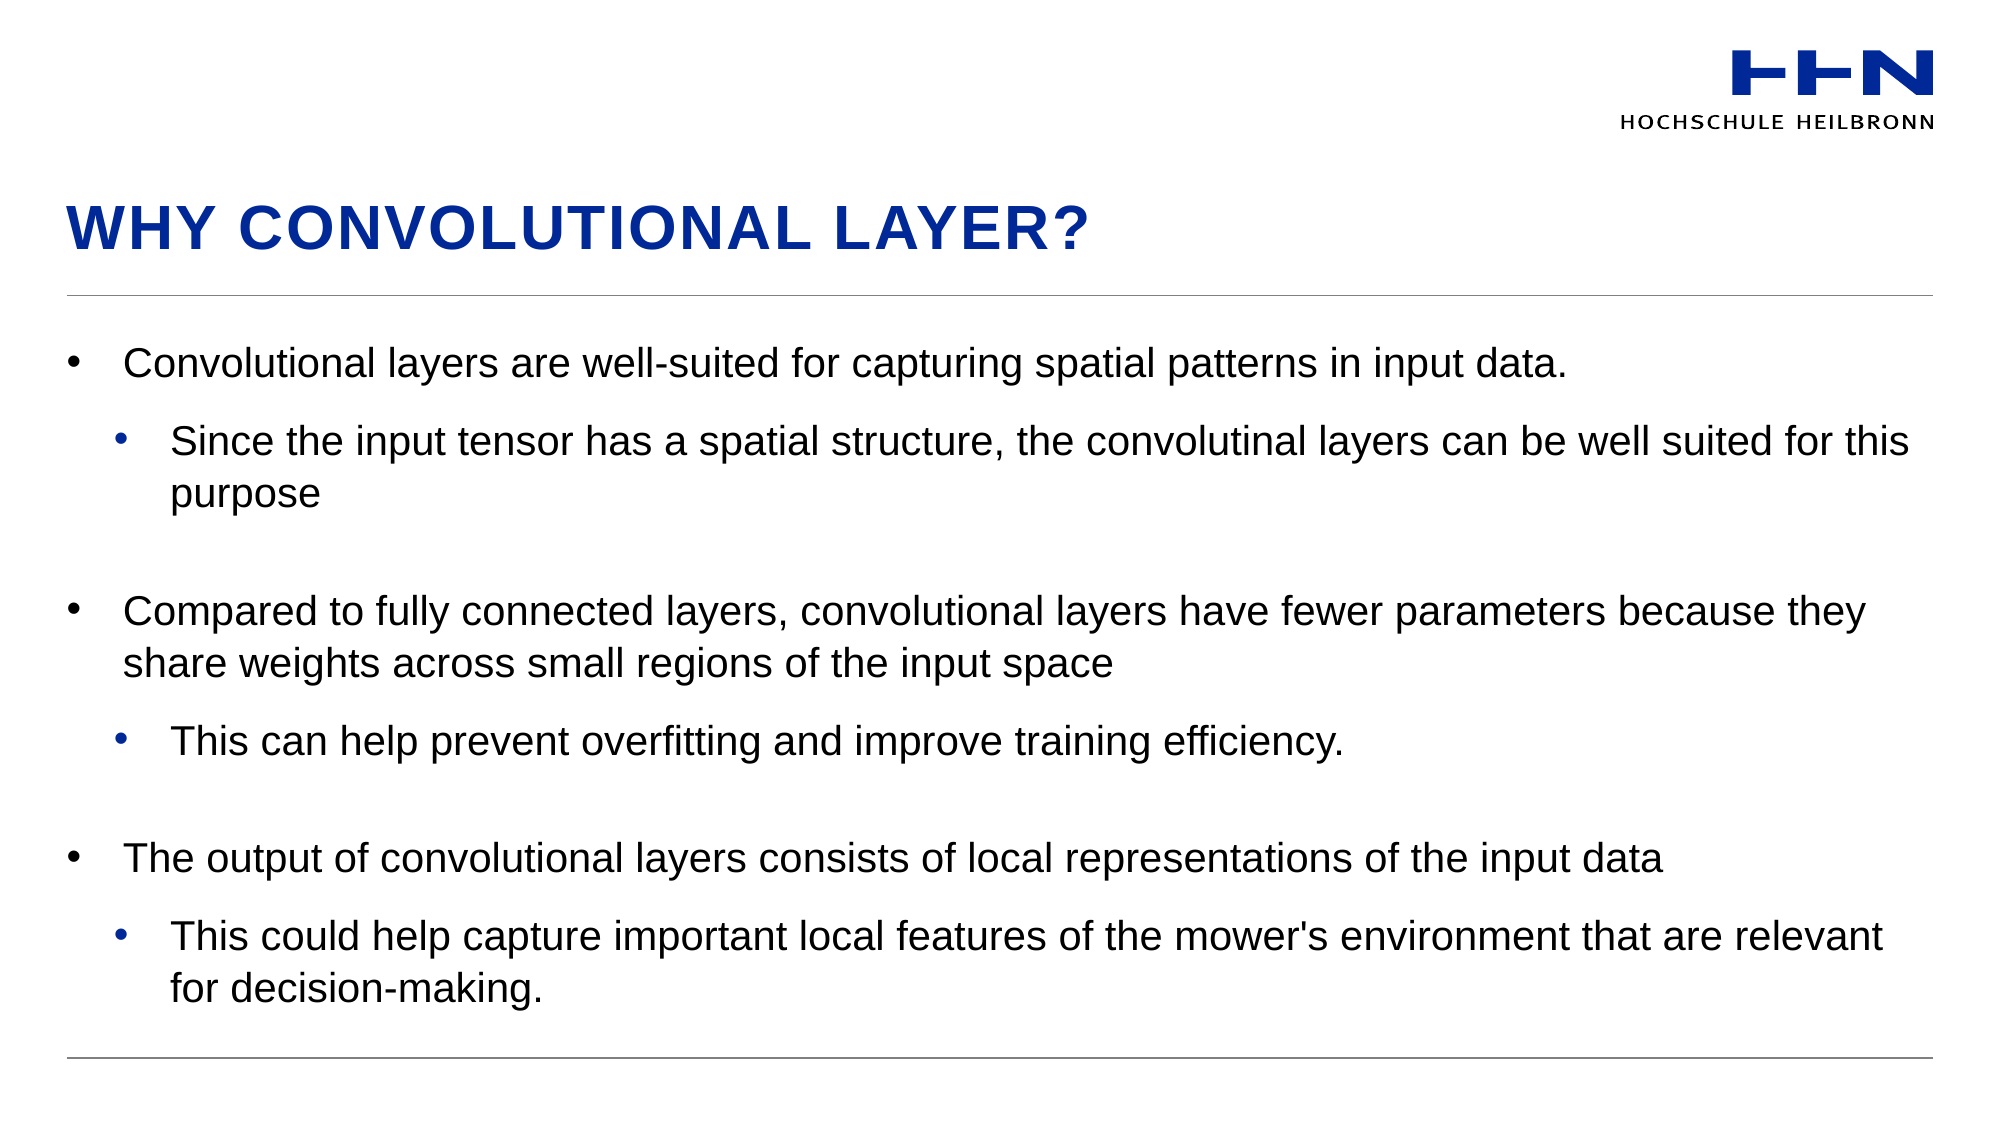

# Why convolutional layer?
Convolutional layers are well-suited for capturing spatial patterns in input data.
Since the input tensor has a spatial structure, the convolutinal layers can be well suited for this purpose

Compared to fully connected layers, convolutional layers have fewer parameters because they share weights across small regions of the input space
This can help prevent overfitting and improve training efficiency.

The output of convolutional layers consists of local representations of the input data
This could help capture important local features of the mower's environment that are relevant for decision-making.